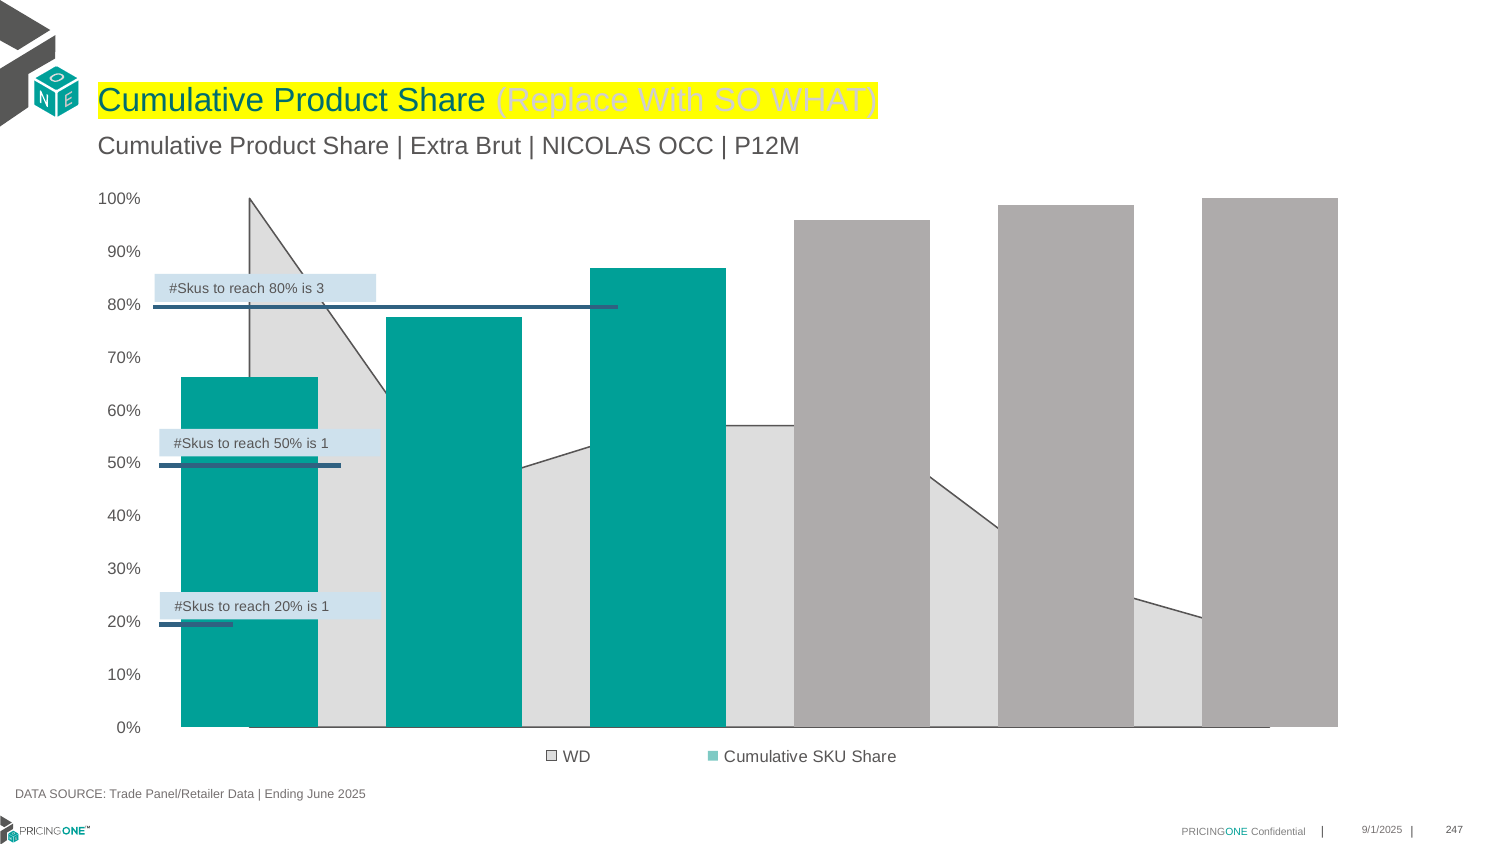

# Cumulative Product Share (Replace With SO WHAT)
Cumulative Product Share | Extra Brut | NICOLAS OCC | P12M

### Chart

| Category | WD | Cumulative SKU Share |
|---|---|---|
| Nicolas Feu | 1.0 | 0.6616536824351458 |
| Moët & Chan | 0.45 | 0.7748172837523091 |
| Nicolas Feu | 0.57 | 0.8672596578588065 |
| Moët & Chan | 0.57 | 0.9595012448799294 |
| Canard Duch | 0.28 | 0.9868484459079593 |
| Piper Heids | 0.17 | 1.0 |
#Skus to reach 80% is 3
#Skus to reach 50% is 1
#Skus to reach 20% is 1
DATA SOURCE: Trade Panel/Retailer Data | Ending June 2025

9/1/2025
247